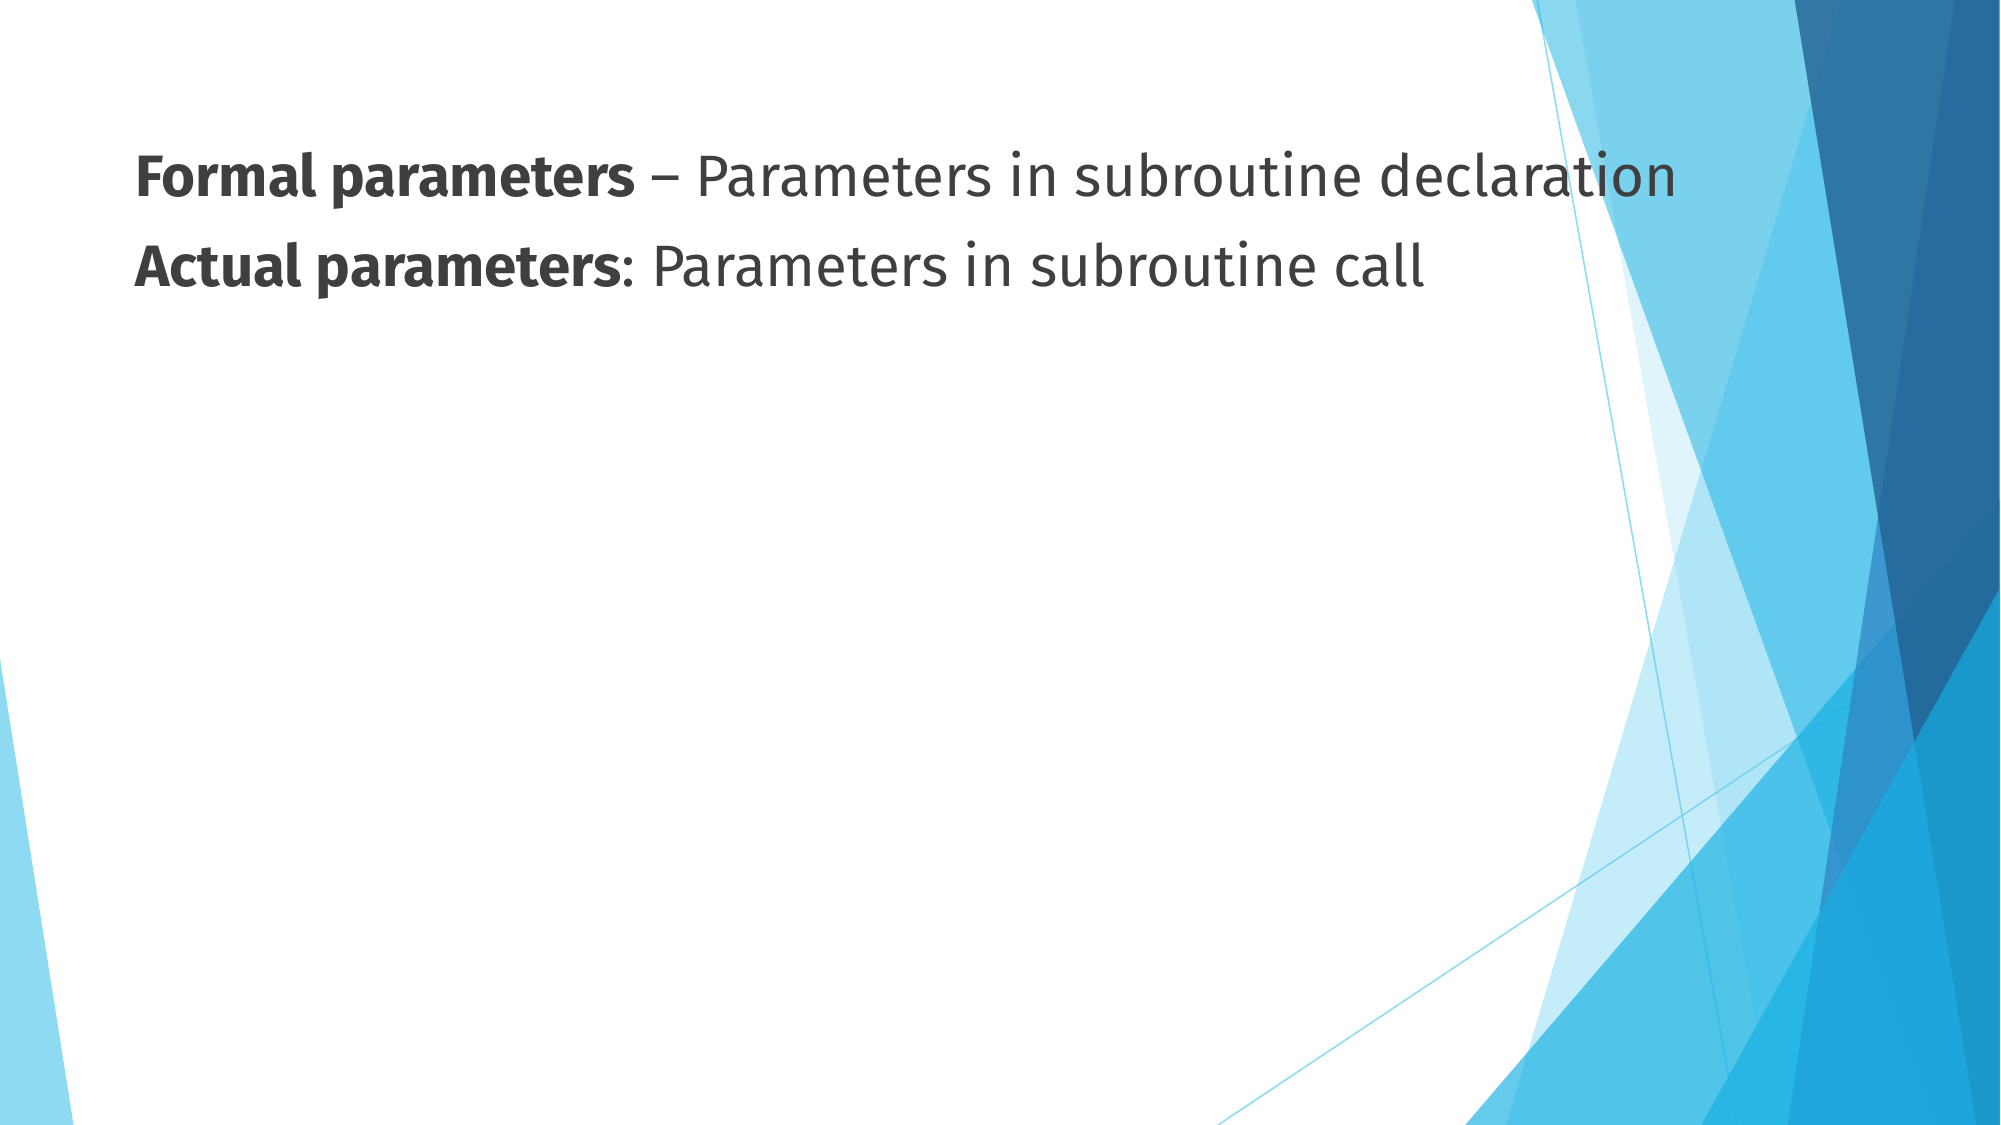

Formal parameters – Parameters in subroutine declaration
Actual parameters: Parameters in subroutine call